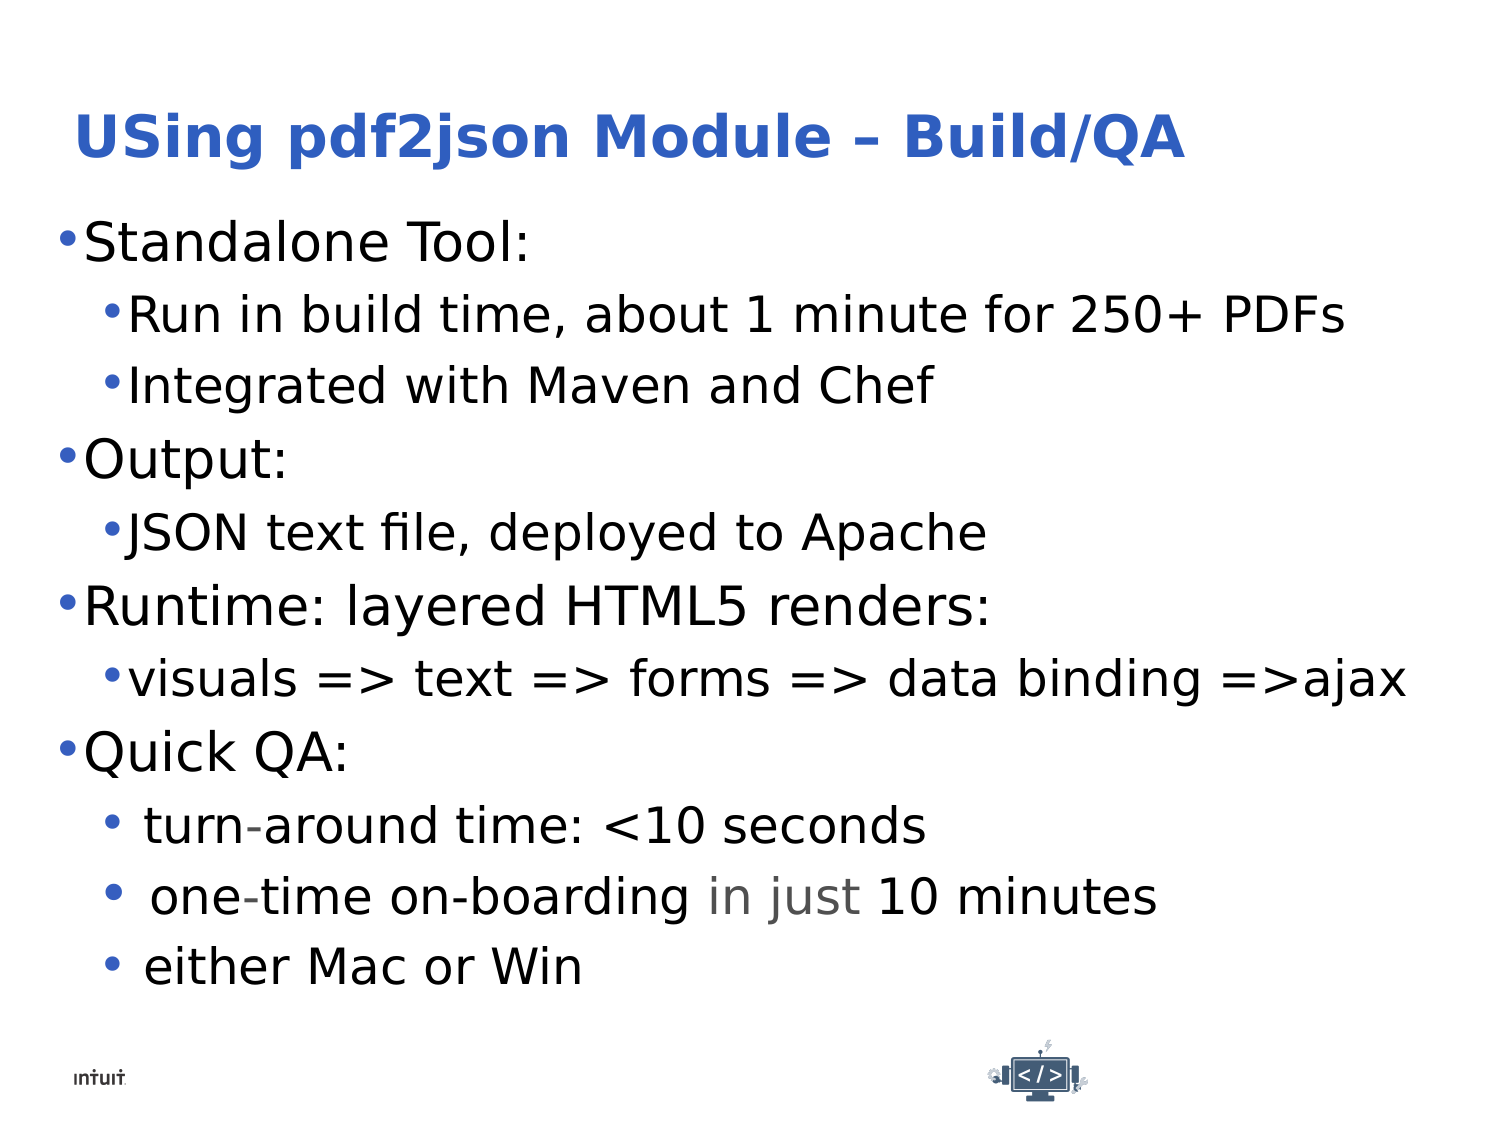

# Using pdf2json Module – Build/QA
Standalone Tool:
Run in build time, about 1 minute for 250+ PDFs
Integrated with Maven and Chef
Output:
JSON text file, deployed to Apache
Runtime: layered HTML5 renders:
visuals => text => forms => data binding =>ajax
Quick QA:
 turn-around time: <10 seconds
  one-time on-boarding in just 10 minutes
 either Mac or Win